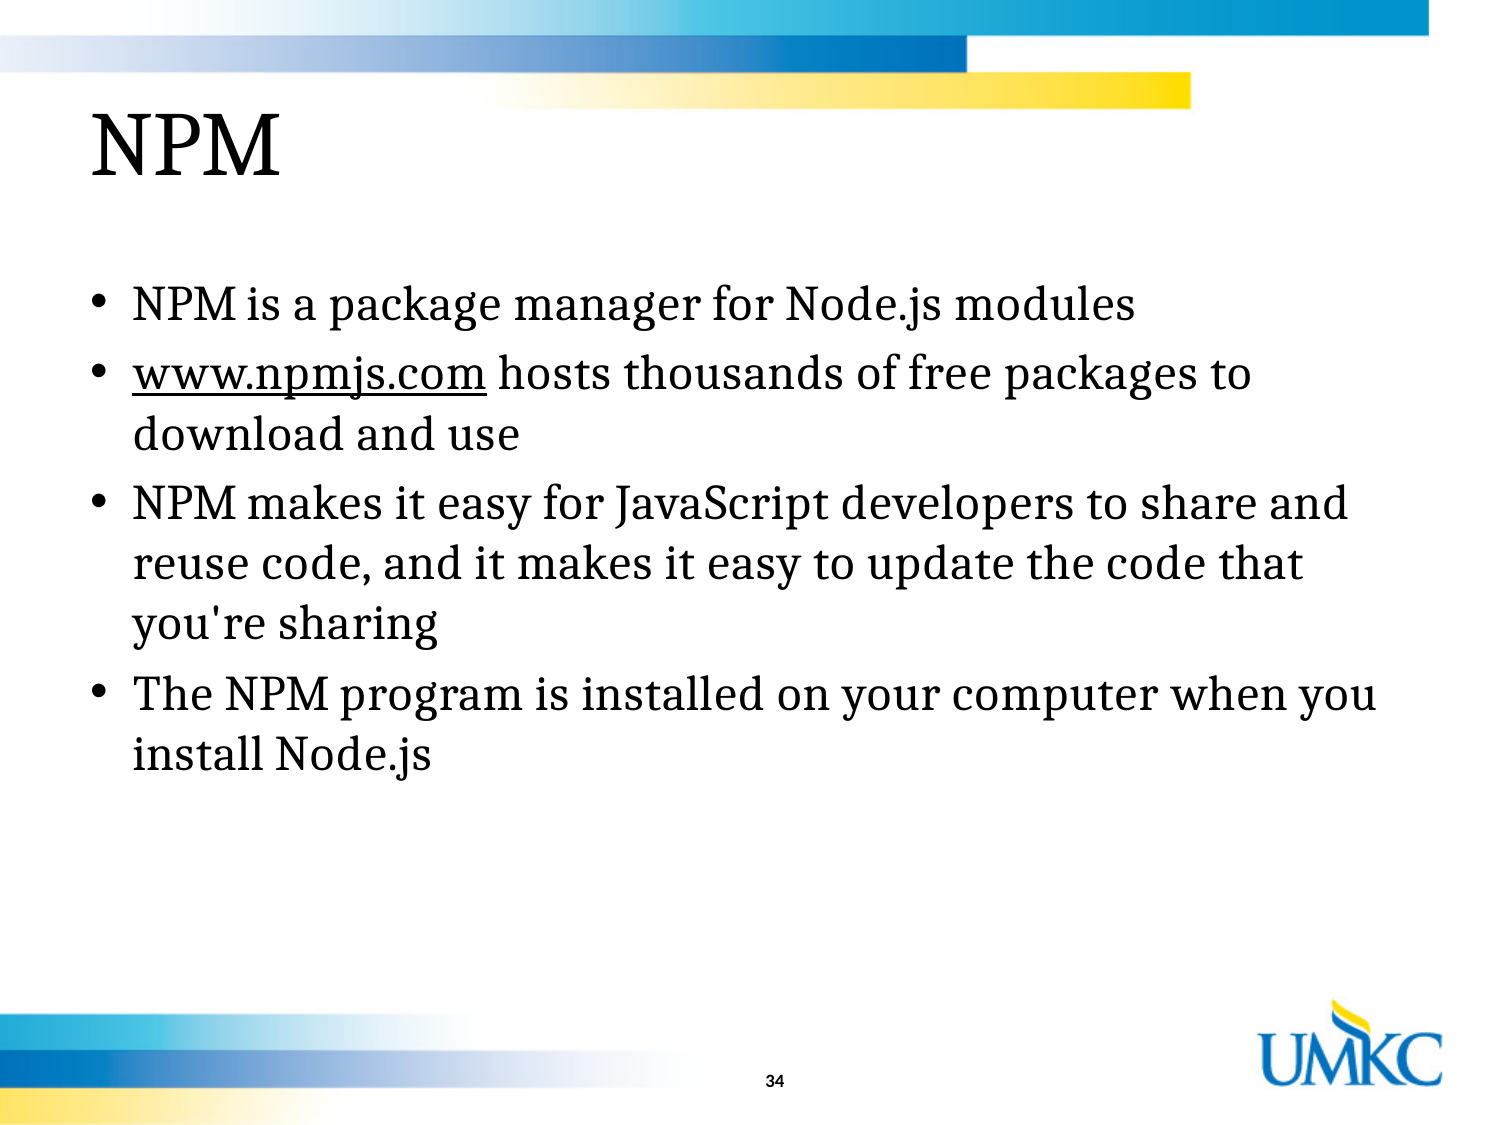

# NPM
NPM is a package manager for Node.js modules
www.npmjs.com hosts thousands of free packages to download and use
NPM makes it easy for JavaScript developers to share and reuse code, and it makes it easy to update the code that you're sharing
The NPM program is installed on your computer when you install Node.js
34